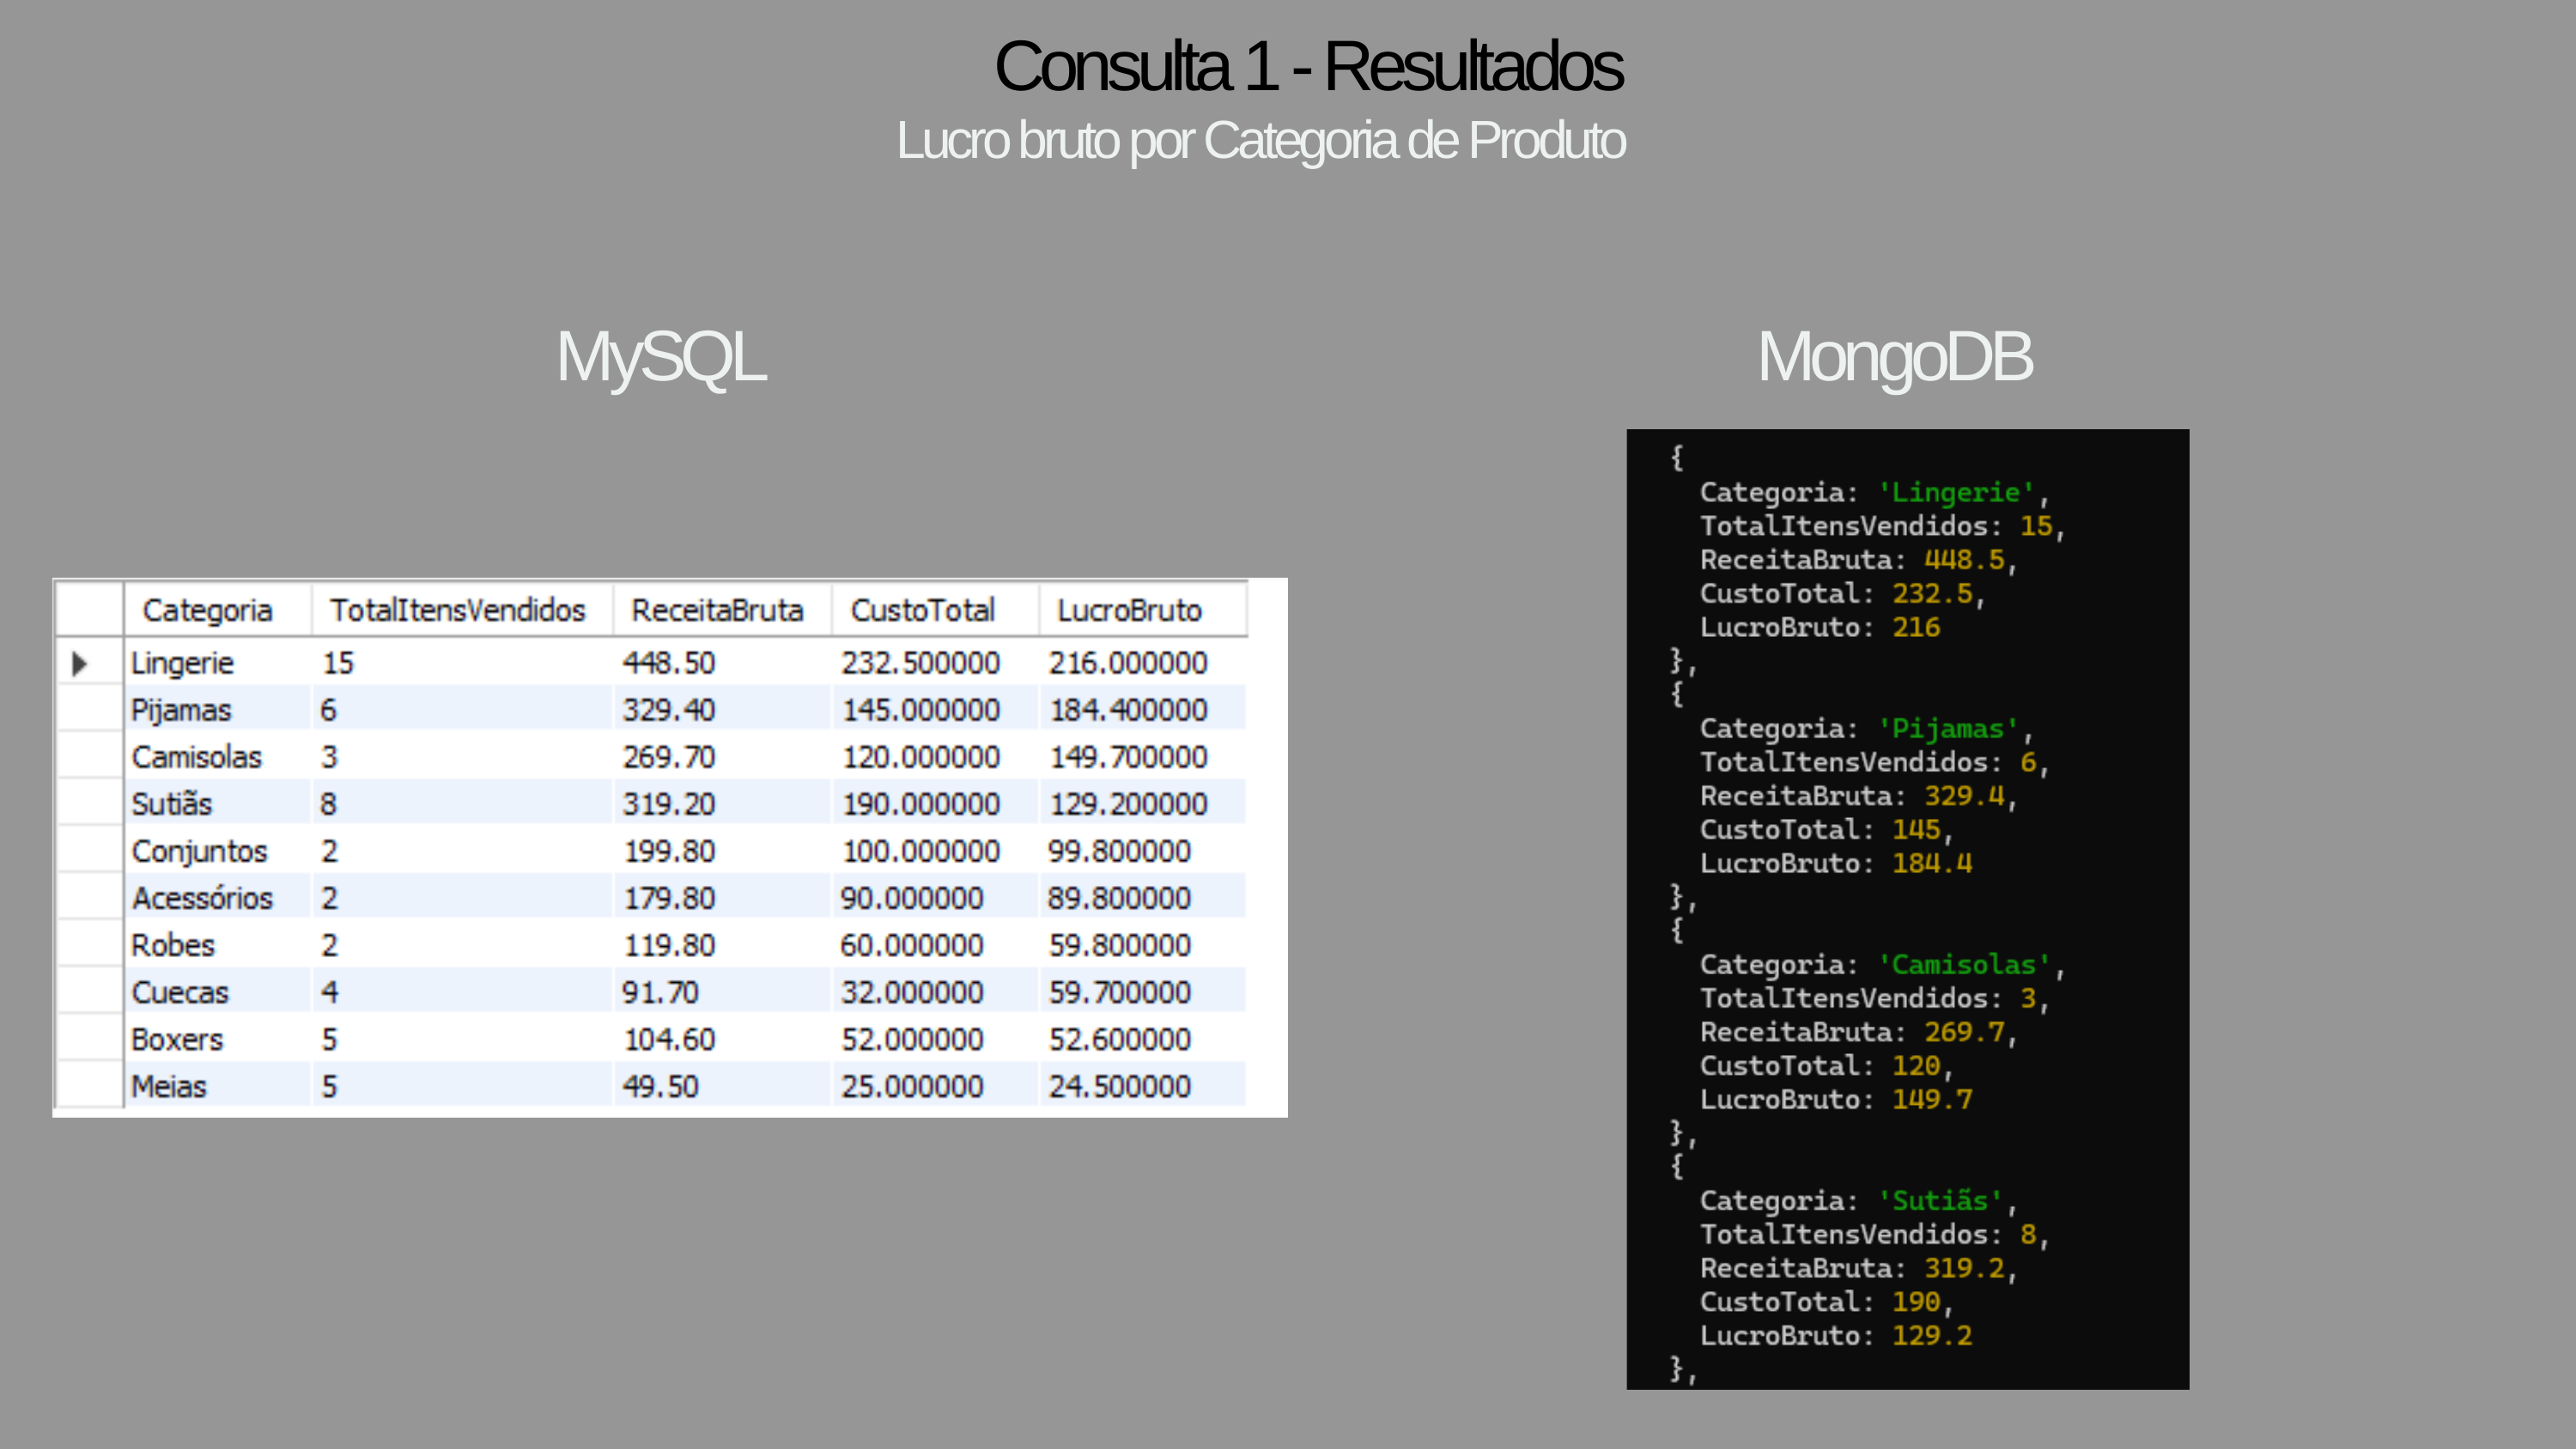

Consulta 1 - Resultados
Lucro bruto por Categoria de Produto
MySQL
MongoDB